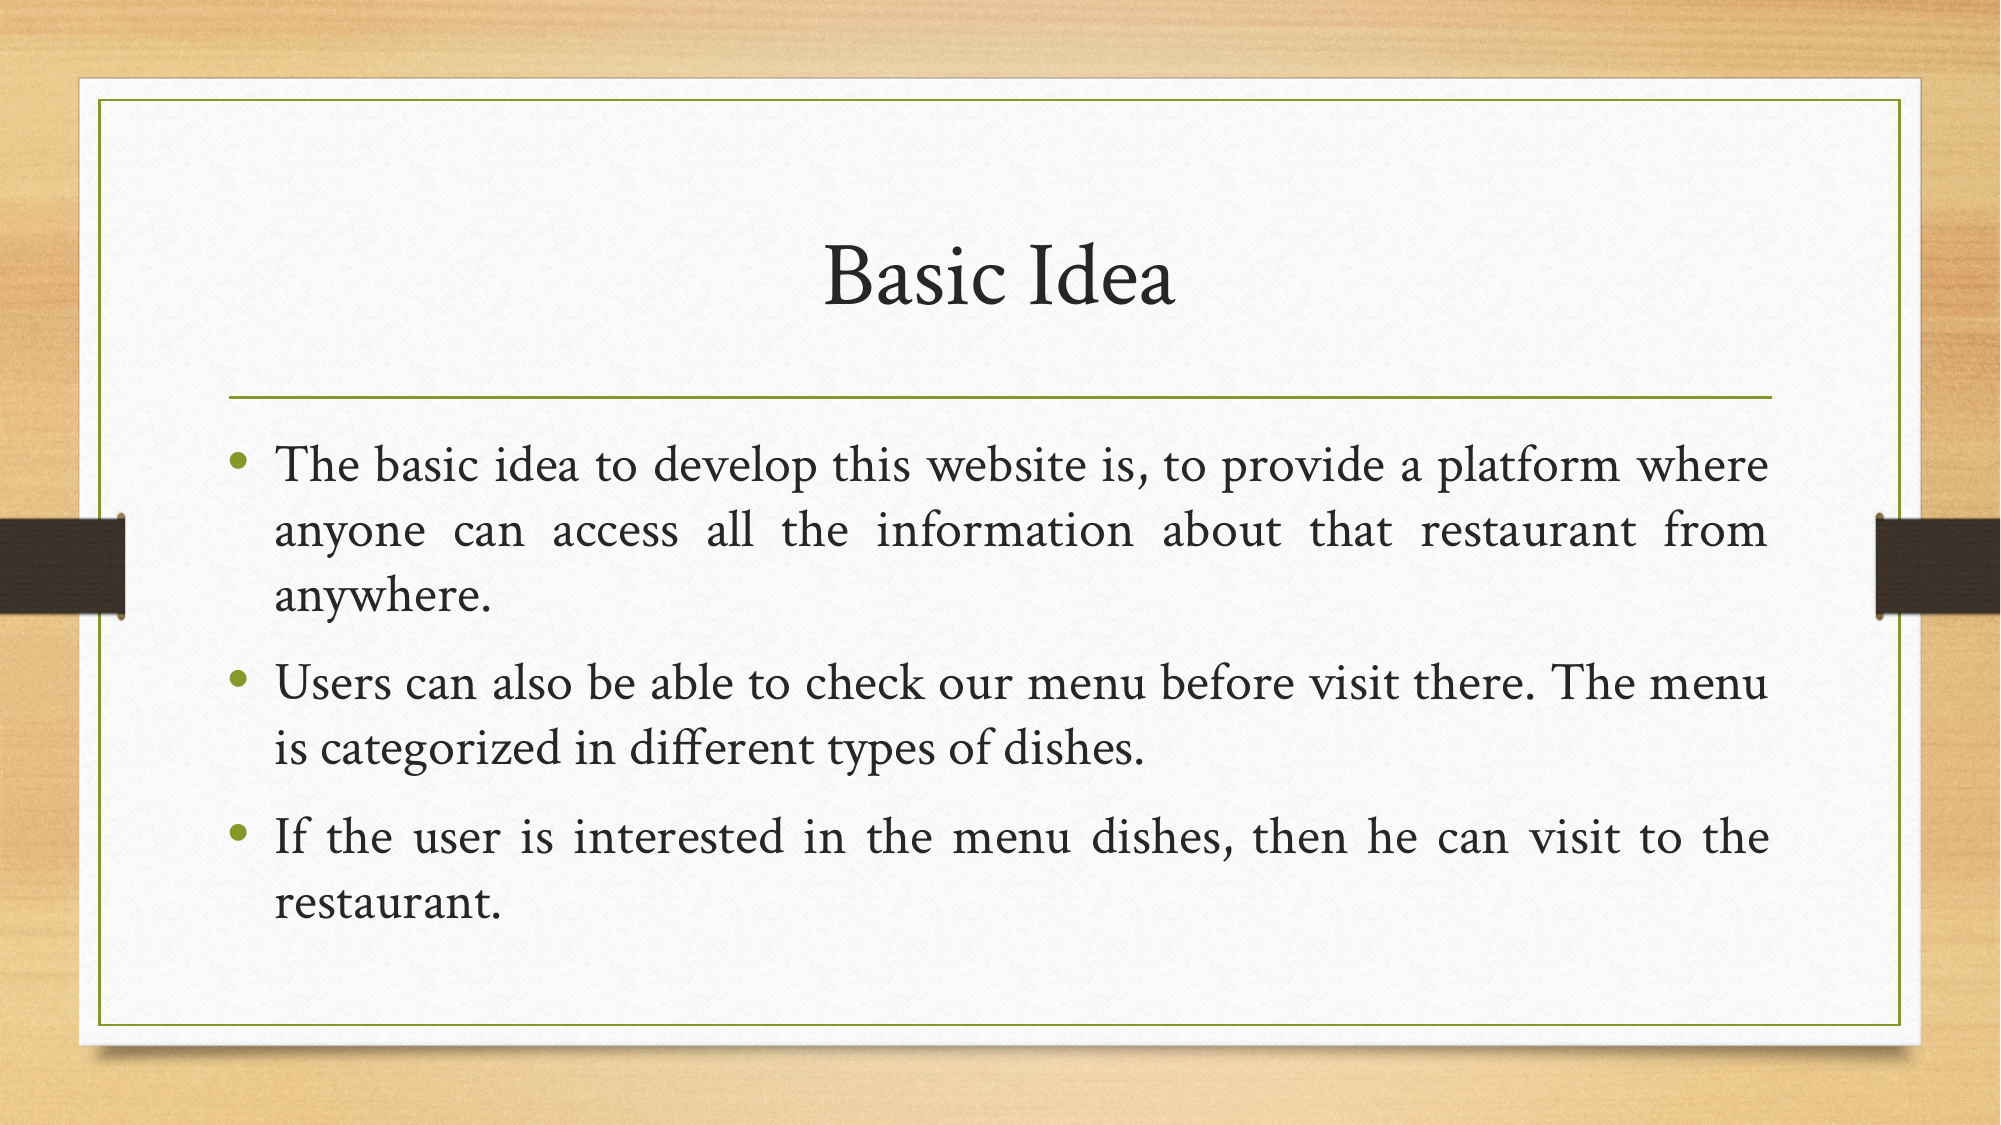

# Basic Idea
The basic idea to develop this website is, to provide a platform where anyone can access all the information about that restaurant from anywhere.
Users can also be able to check our menu before visit there. The menu is categorized in different types of dishes.
If the user is interested in the menu dishes, then he can visit to the restaurant.